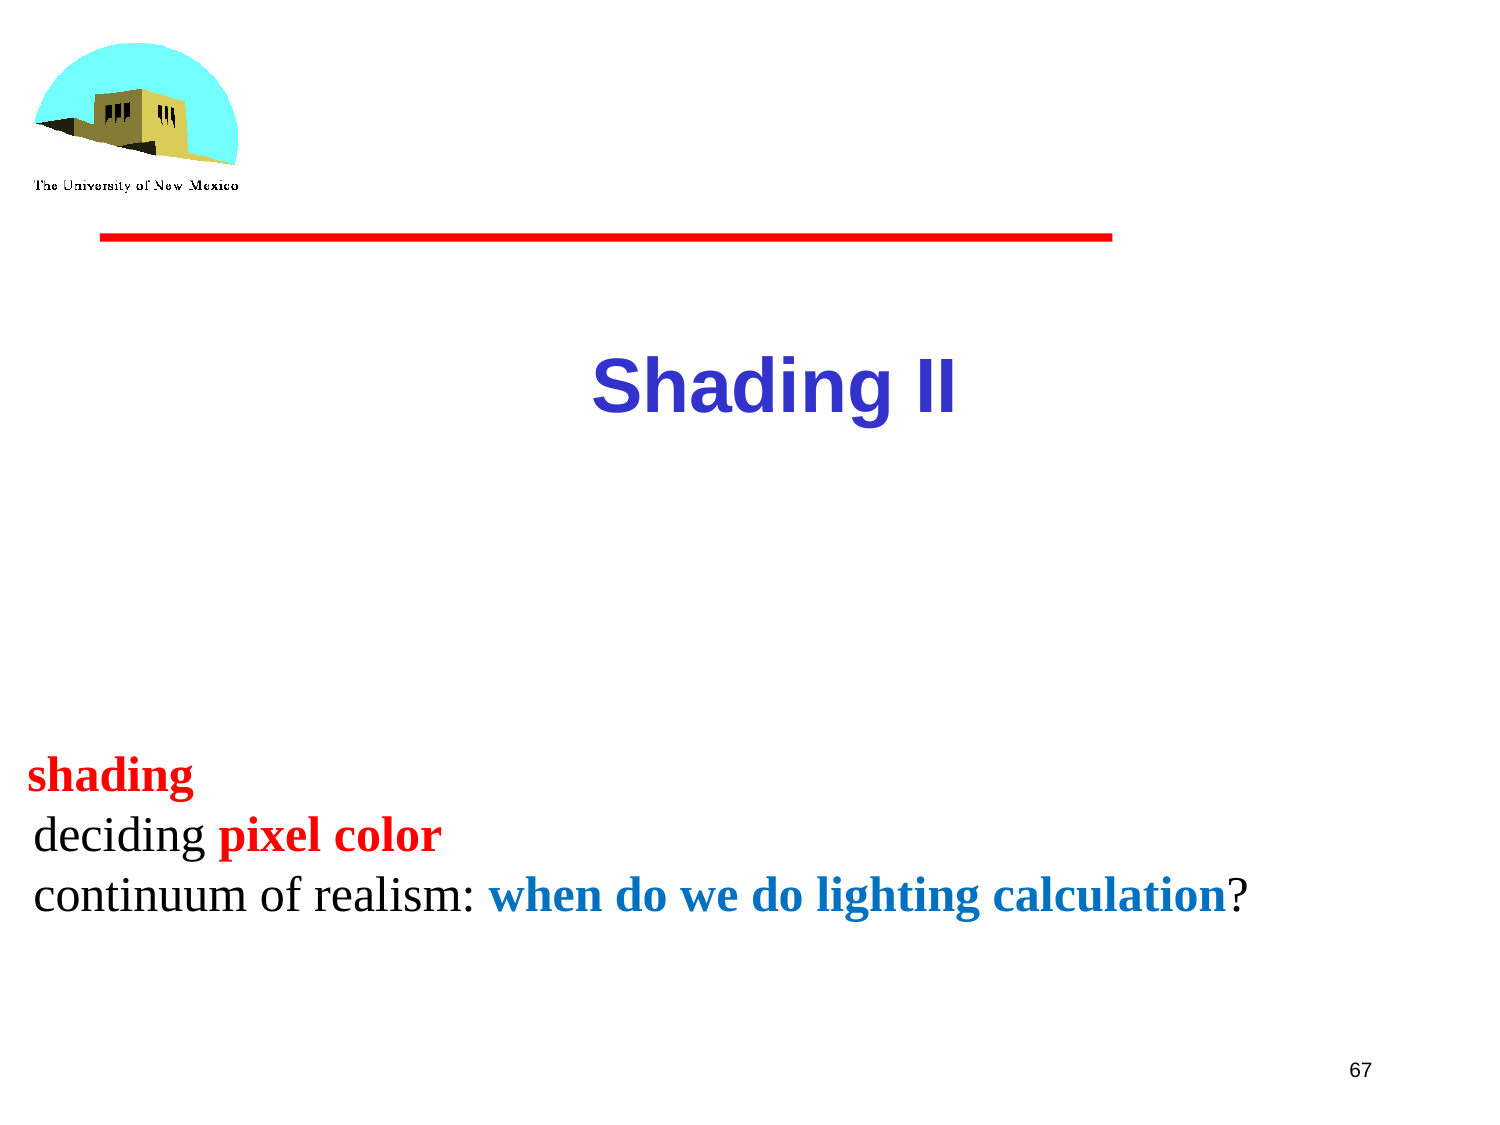

Shading II
 shading
deciding pixel color
continuum of realism: when do we do lighting calculation?
67